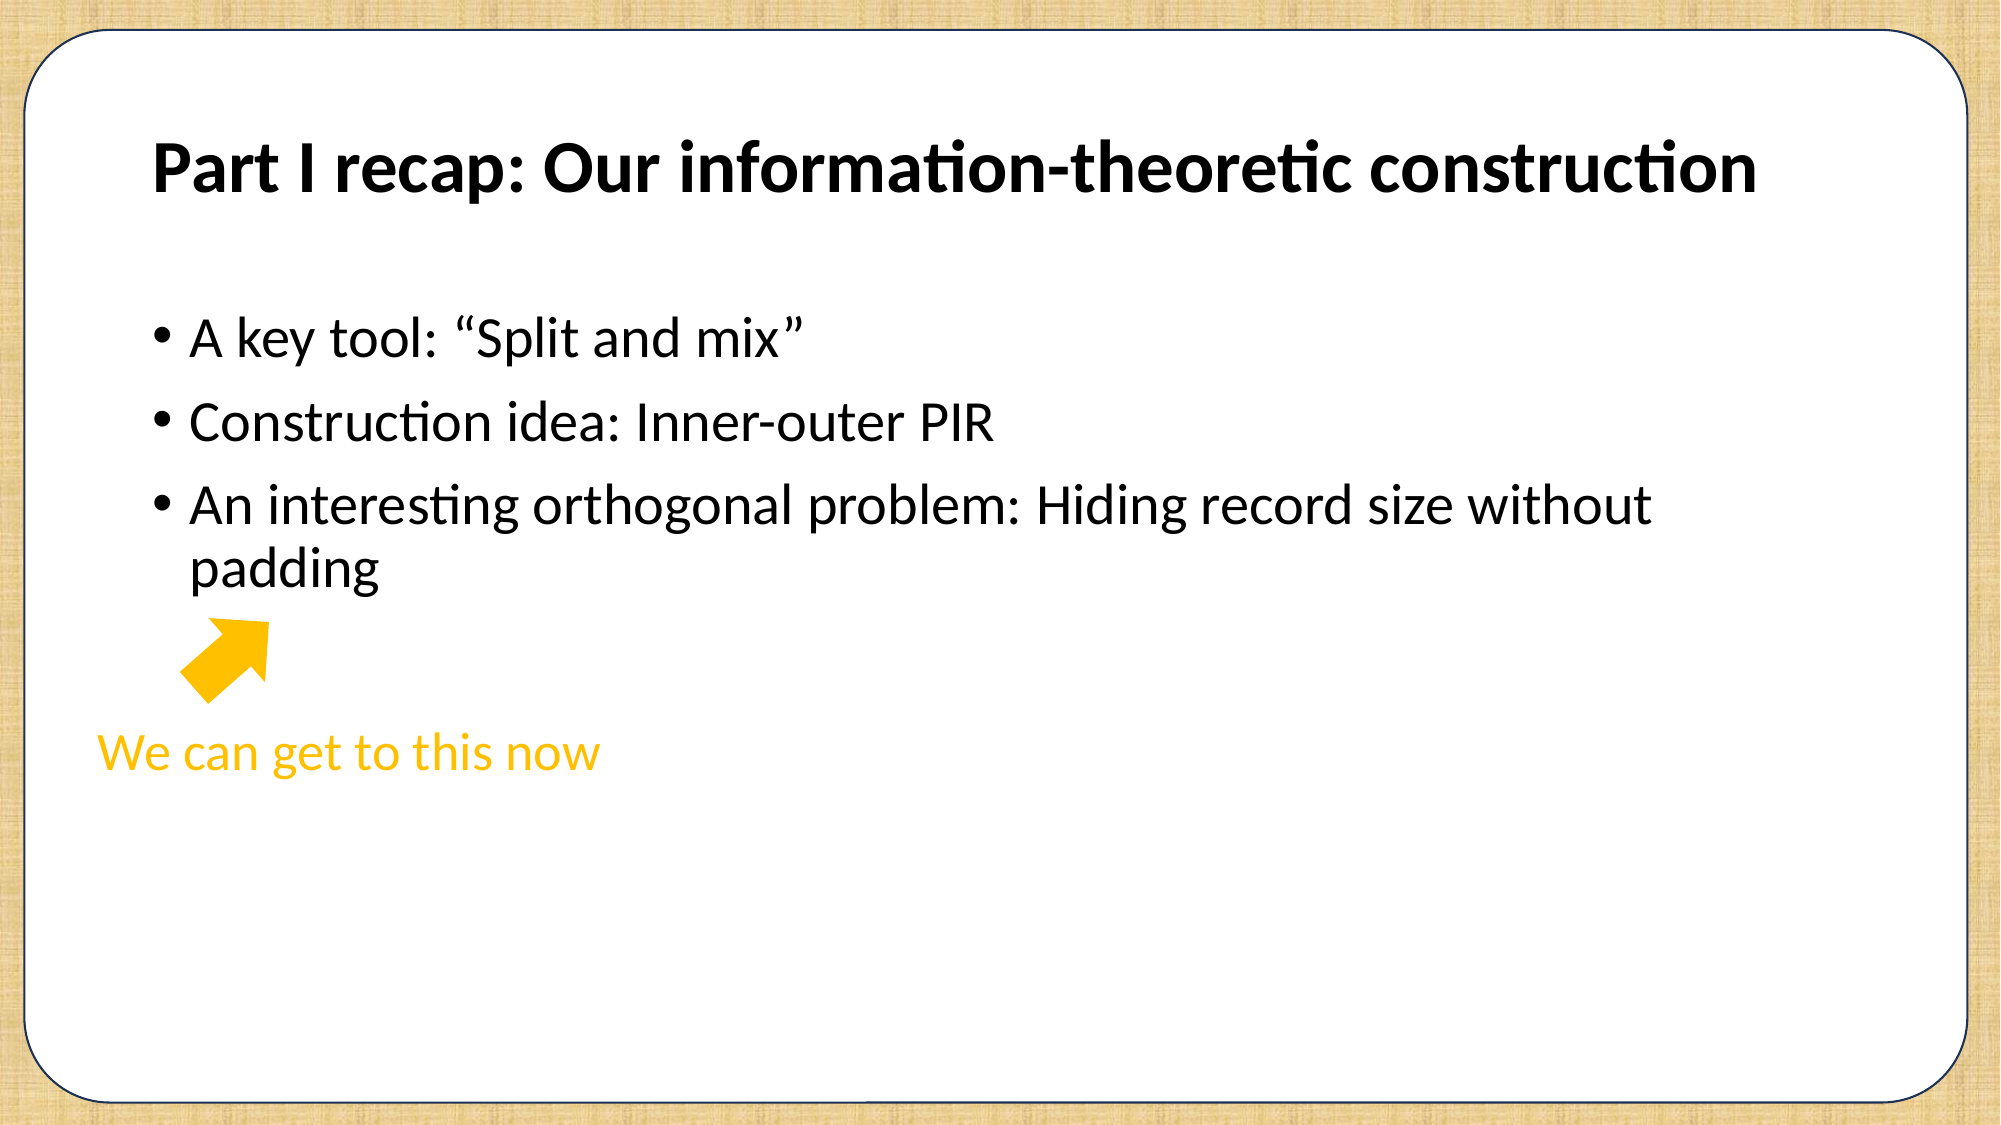

# Part I recap: Our information-theoretic construction
A key tool: “Split and mix”
Construction idea: Inner-outer PIR
An interesting orthogonal problem: Hiding record size without padding

We can get to this now
55